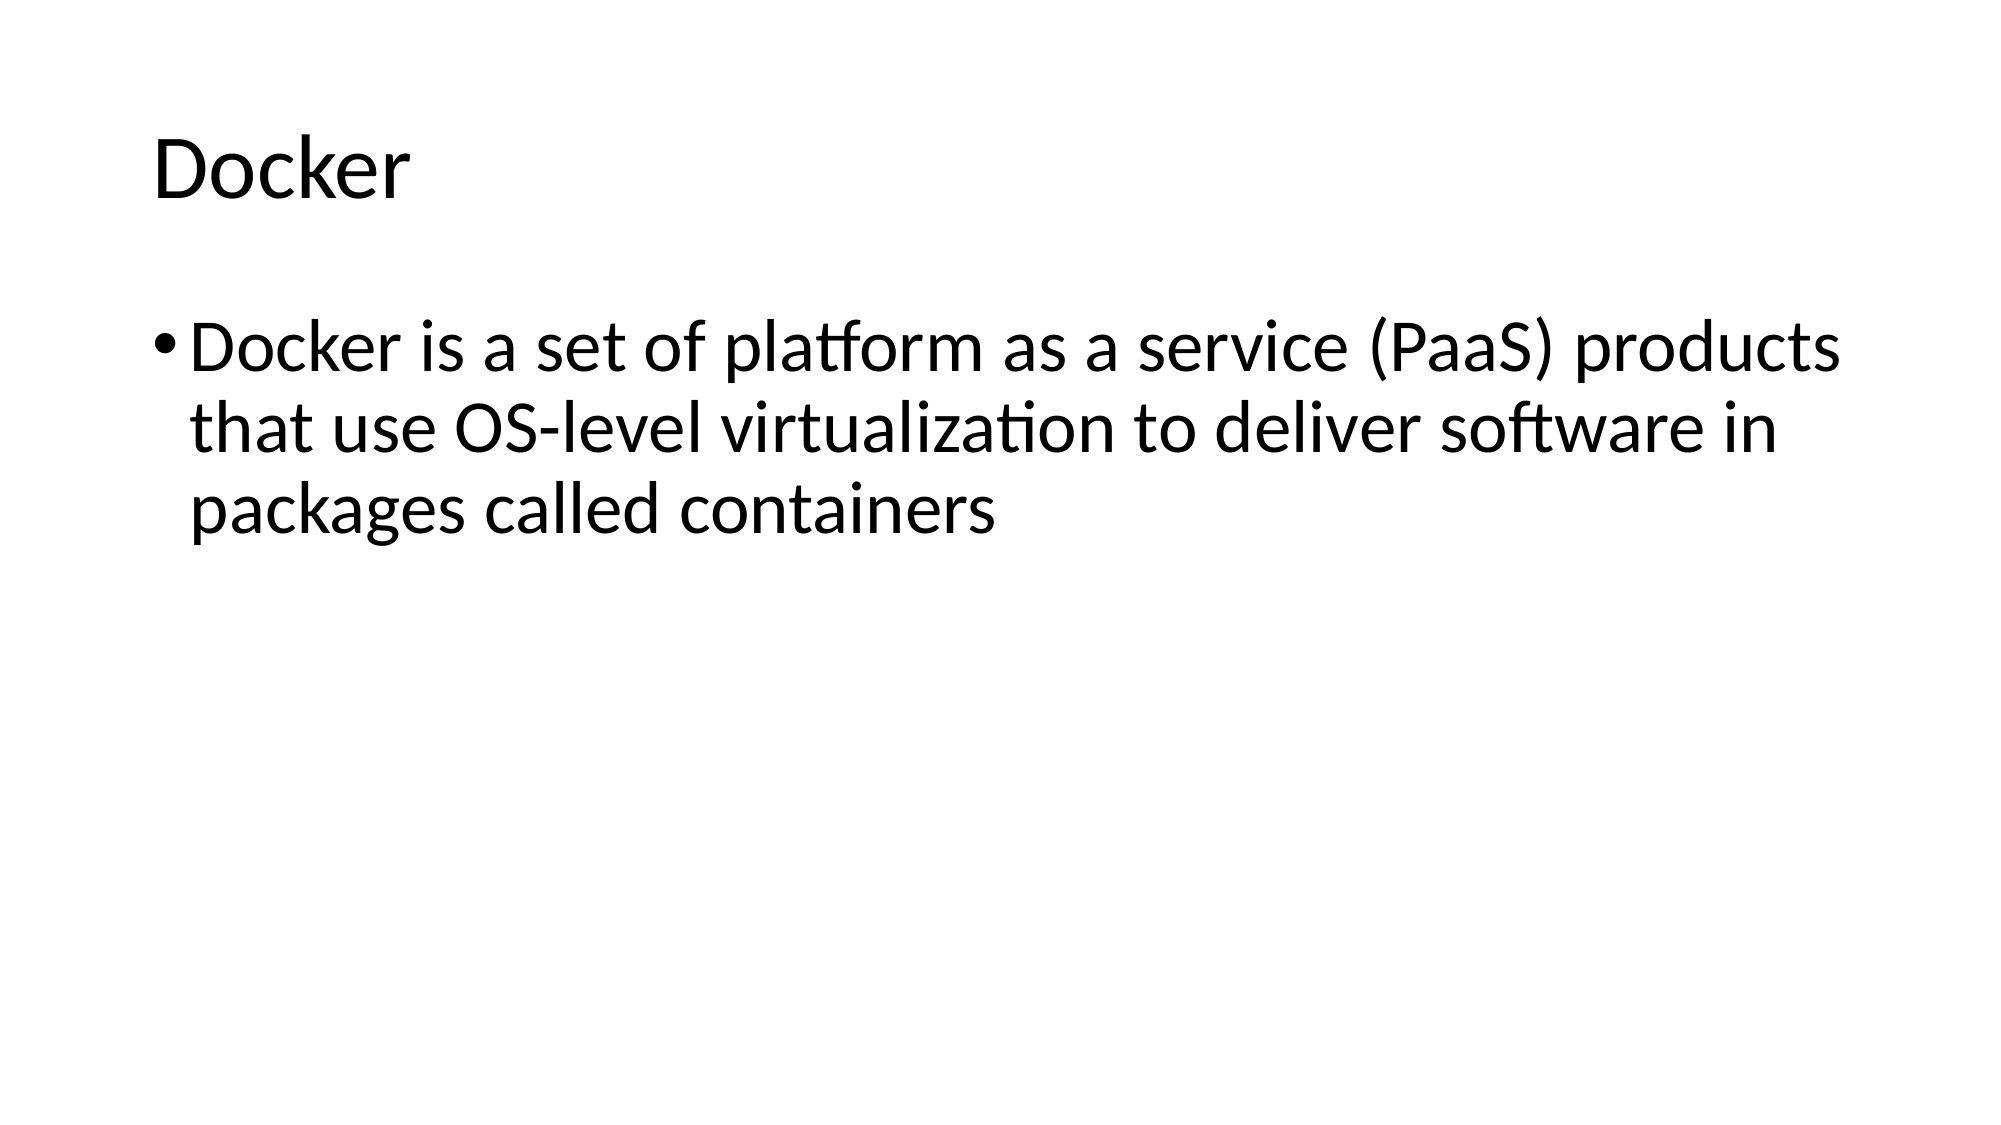

# Docker
Docker is a set of platform as a service (PaaS) products that use OS-level virtualization to deliver software in packages called containers